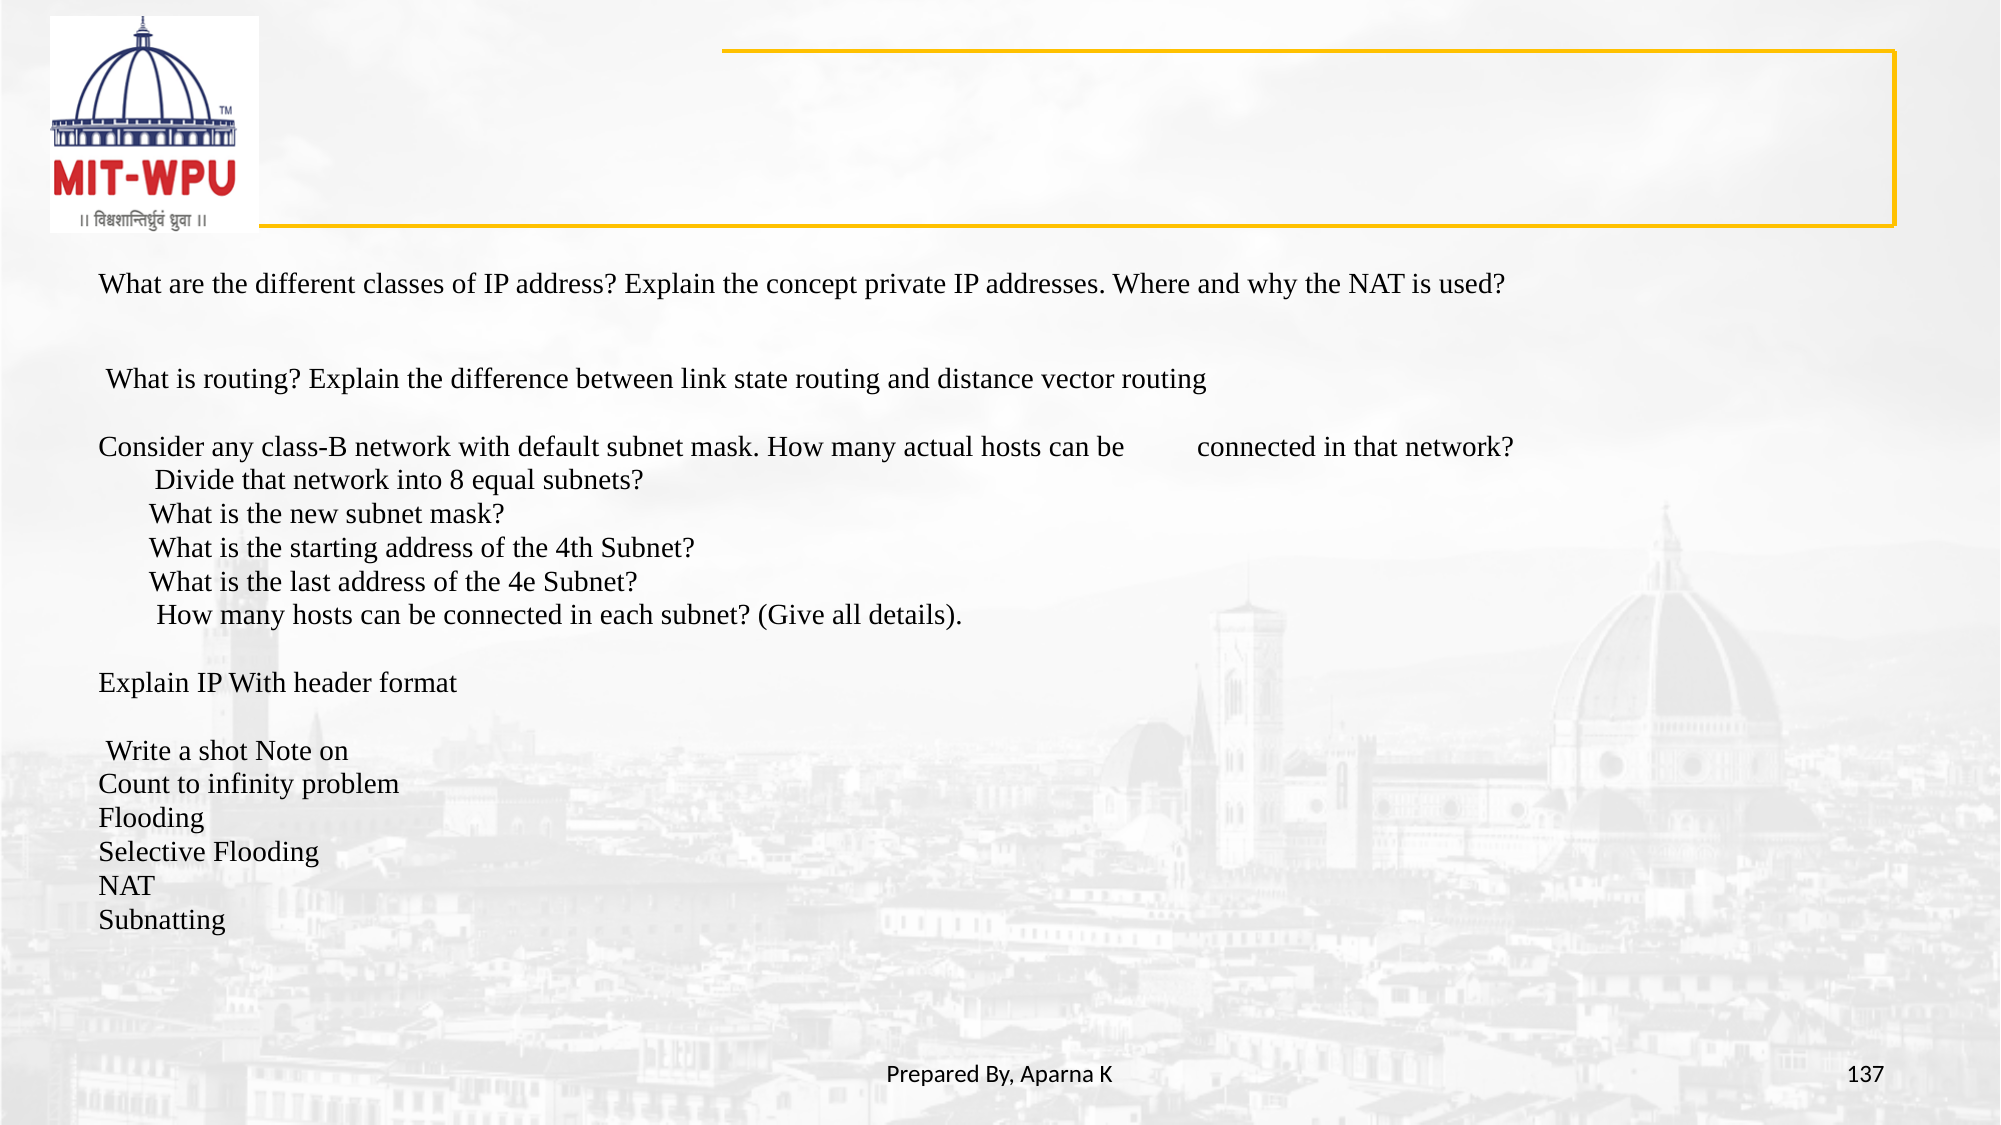

What are the different classes of IP address? Explain the concept private IP addresses. Where and why the NAT is used?

 What is routing? Explain the difference between link state routing and distance vector routing

Consider any class-B network with default subnet mask. How many actual hosts can be          connected in that network?
	Divide that network into 8 equal subnets?
       What is the new subnet mask?
       What is the starting address of the 4th Subnet?
       What is the last address of the 4e Subnet?
        How many hosts can be connected in each subnet? (Give all details).

Explain IP With header format

 Write a shot Note on
Count to infinity problem
Flooding
Selective Flooding
NAT
Subnatting
Prepared By, Aparna K
137